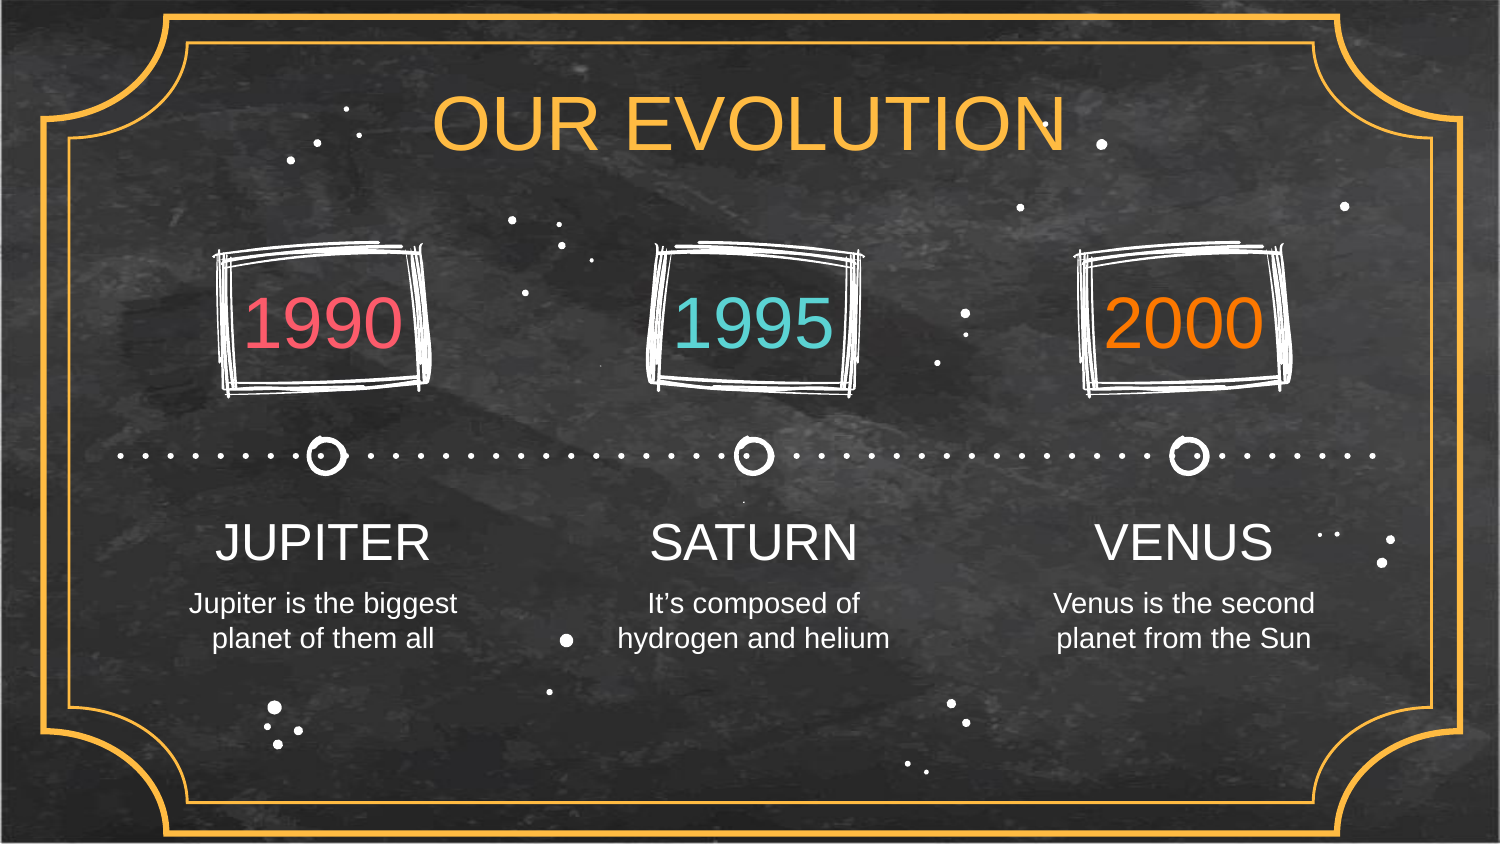

# OUR EVOLUTION

1990
1995
2000

JUPITER
SATURN
VENUS

Jupiter is the biggest planet of them all
It’s composed of hydrogen and helium
Venus is the second planet from the Sun